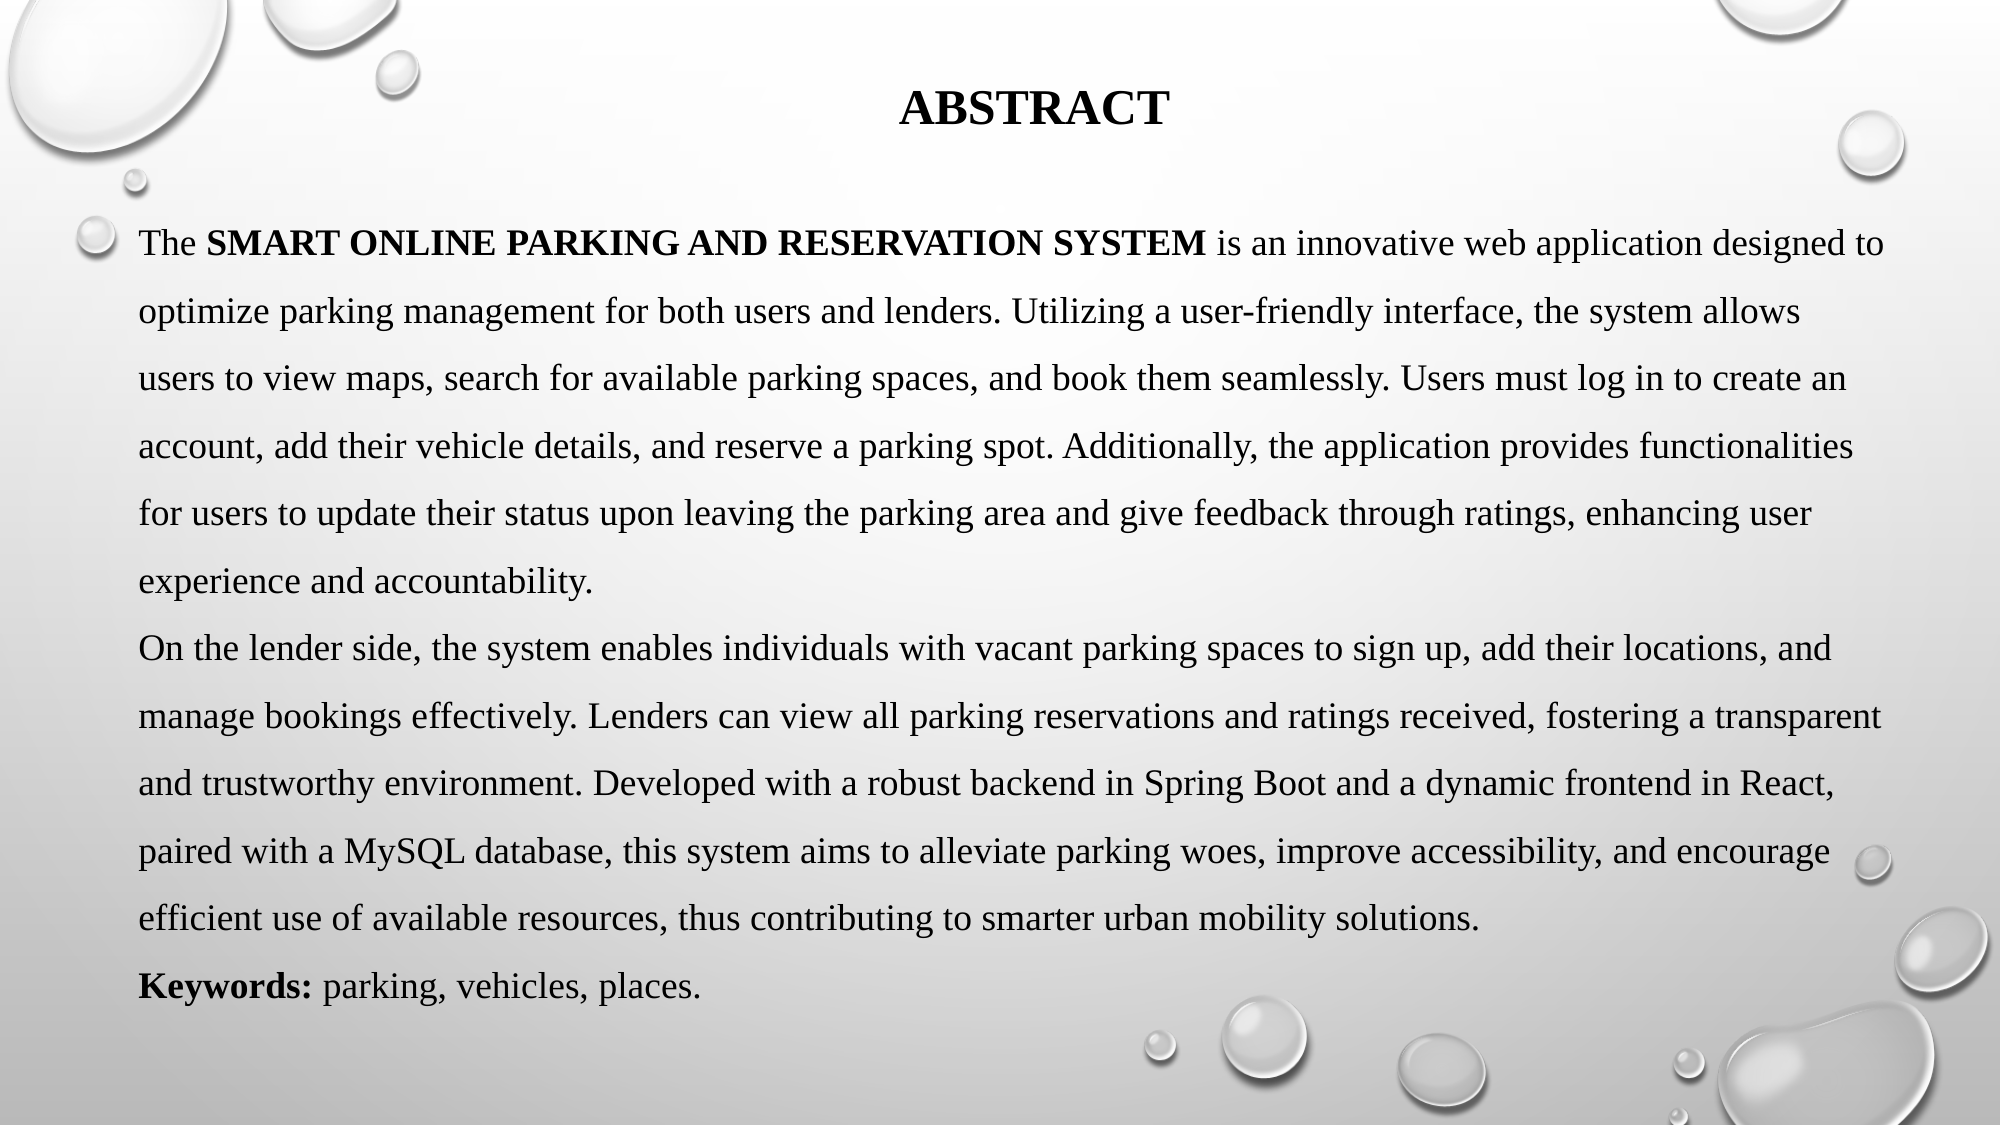

ABSTRACT
The SMART ONLINE PARKING AND RESERVATION SYSTEM is an innovative web application designed to optimize parking management for both users and lenders. Utilizing a user-friendly interface, the system allows users to view maps, search for available parking spaces, and book them seamlessly. Users must log in to create an account, add their vehicle details, and reserve a parking spot. Additionally, the application provides functionalities for users to update their status upon leaving the parking area and give feedback through ratings, enhancing user experience and accountability.
On the lender side, the system enables individuals with vacant parking spaces to sign up, add their locations, and manage bookings effectively. Lenders can view all parking reservations and ratings received, fostering a transparent and trustworthy environment. Developed with a robust backend in Spring Boot and a dynamic frontend in React, paired with a MySQL database, this system aims to alleviate parking woes, improve accessibility, and encourage efficient use of available resources, thus contributing to smarter urban mobility solutions.
Keywords: parking, vehicles, places.